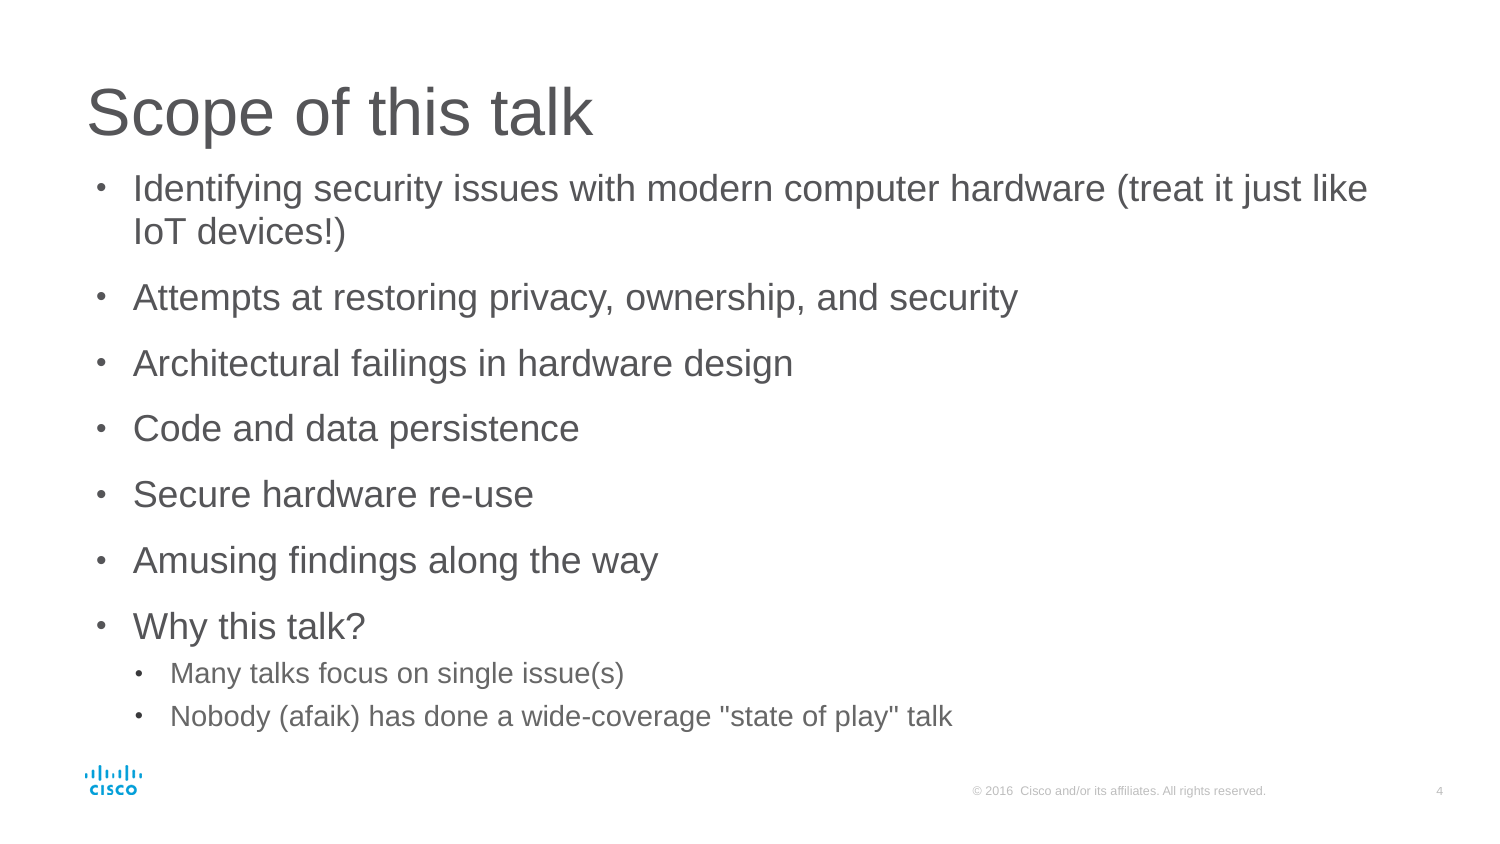

# Scope of this talk
Identifying security issues with modern computer hardware (treat it just like IoT devices!)
Attempts at restoring privacy, ownership, and security
Architectural failings in hardware design
Code and data persistence
Secure hardware re-use
Amusing findings along the way
Why this talk?
Many talks focus on single issue(s)
Nobody (afaik) has done a wide-coverage "state of play" talk